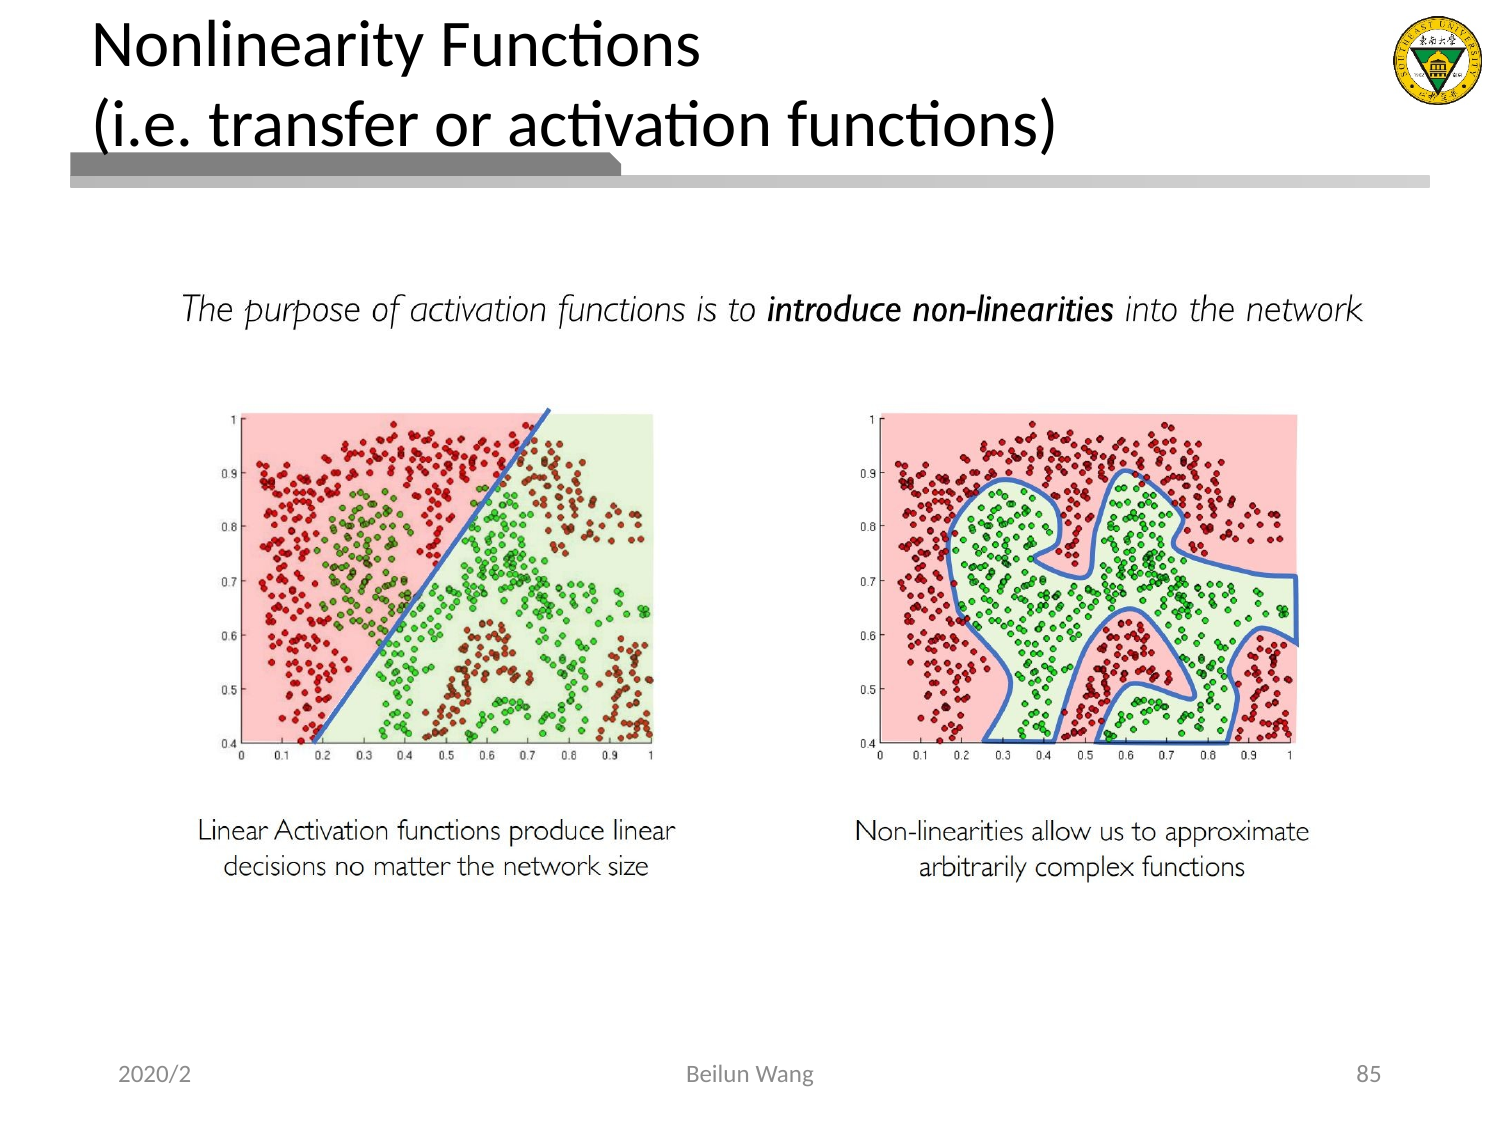

# Nonlinearity Functions (i.e. transfer or activation functions)

2020/2
Beilun Wang
85